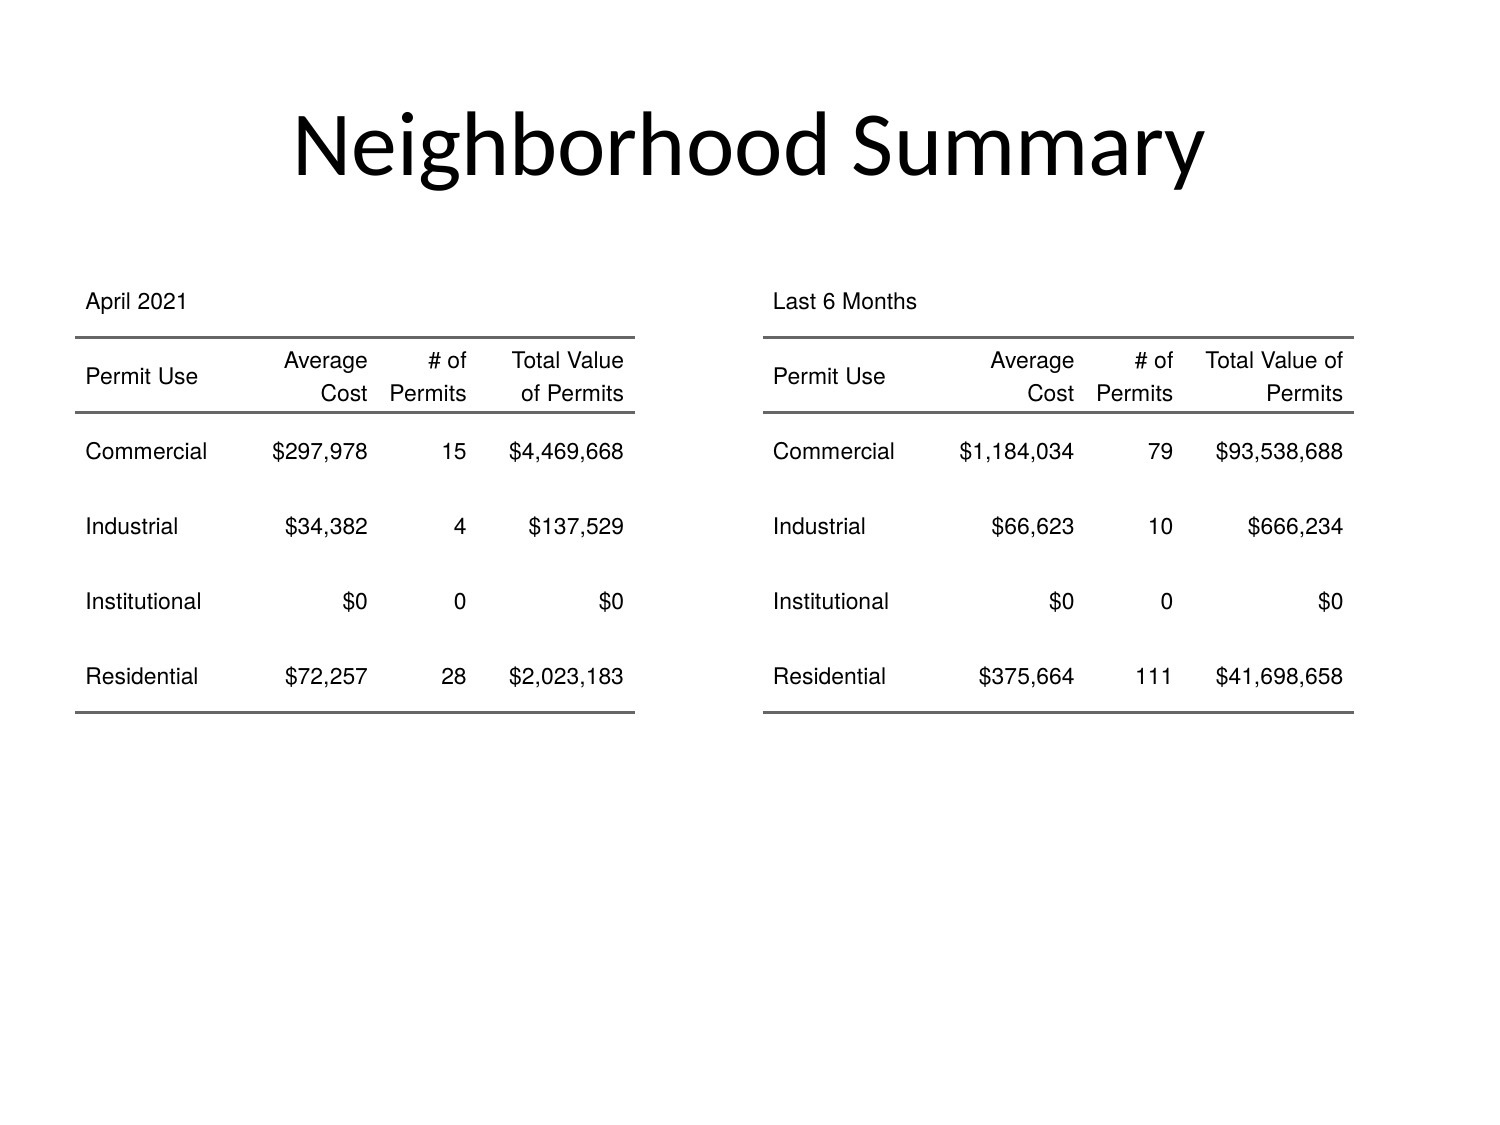

# Neighborhood Summary
| April 2021 | April 2021 | April 2021 | April 2021 |
| --- | --- | --- | --- |
| Permit Use | Average Cost | # of Permits | Total Value of Permits |
| Commercial | $297,978 | 15 | $4,469,668 |
| Industrial | $34,382 | 4 | $137,529 |
| Institutional | $0 | 0 | $0 |
| Residential | $72,257 | 28 | $2,023,183 |
| Last 6 Months | Last 6 Months | Last 6 Months | Last 6 Months |
| --- | --- | --- | --- |
| Permit Use | Average Cost | # of Permits | Total Value of Permits |
| Commercial | $1,184,034 | 79 | $93,538,688 |
| Industrial | $66,623 | 10 | $666,234 |
| Institutional | $0 | 0 | $0 |
| Residential | $375,664 | 111 | $41,698,658 |